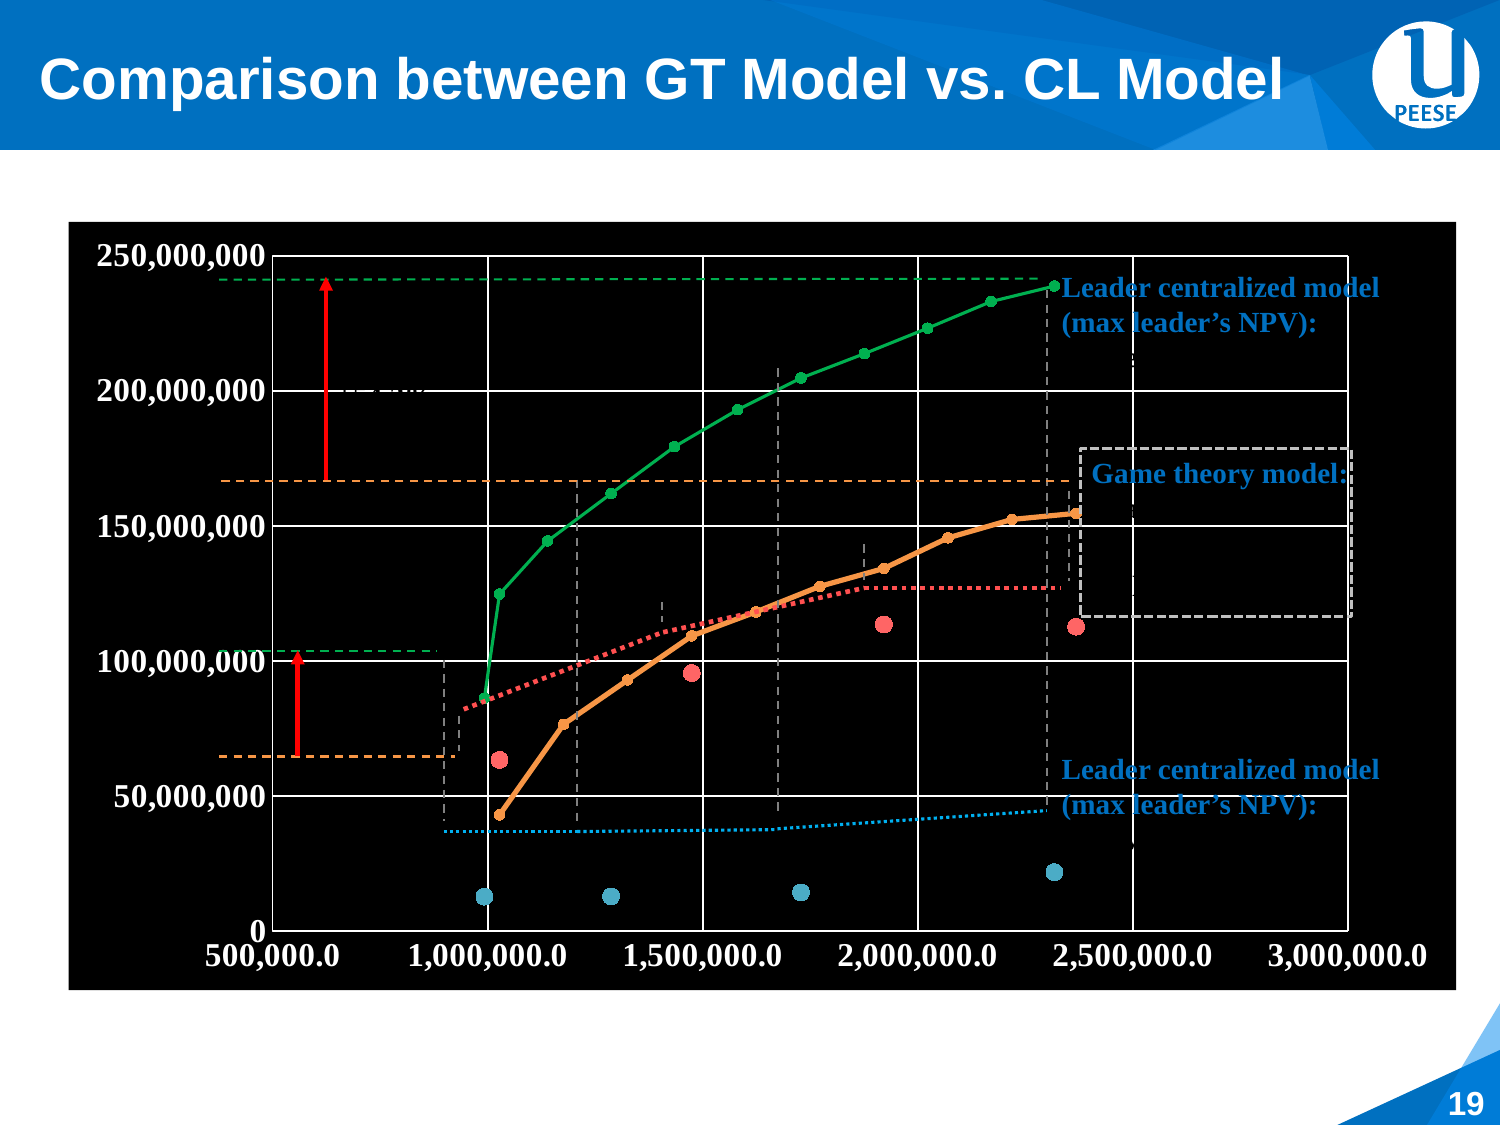

# Comparison between GT Model vs. CL Model

### Chart

| Category | Leader's Profit | Leader's Profit | Follower's Profit | Follower's Profit |
|---|---|---|---|---|
Leader centralized model (max leader’s NPV):
Leader’s NPV
+54.2%
Game theory model:
Leader’s NPV

Follower’s NPV
+100.7%
Leader centralized model (max leader’s NPV):
Follower’s NPV
19